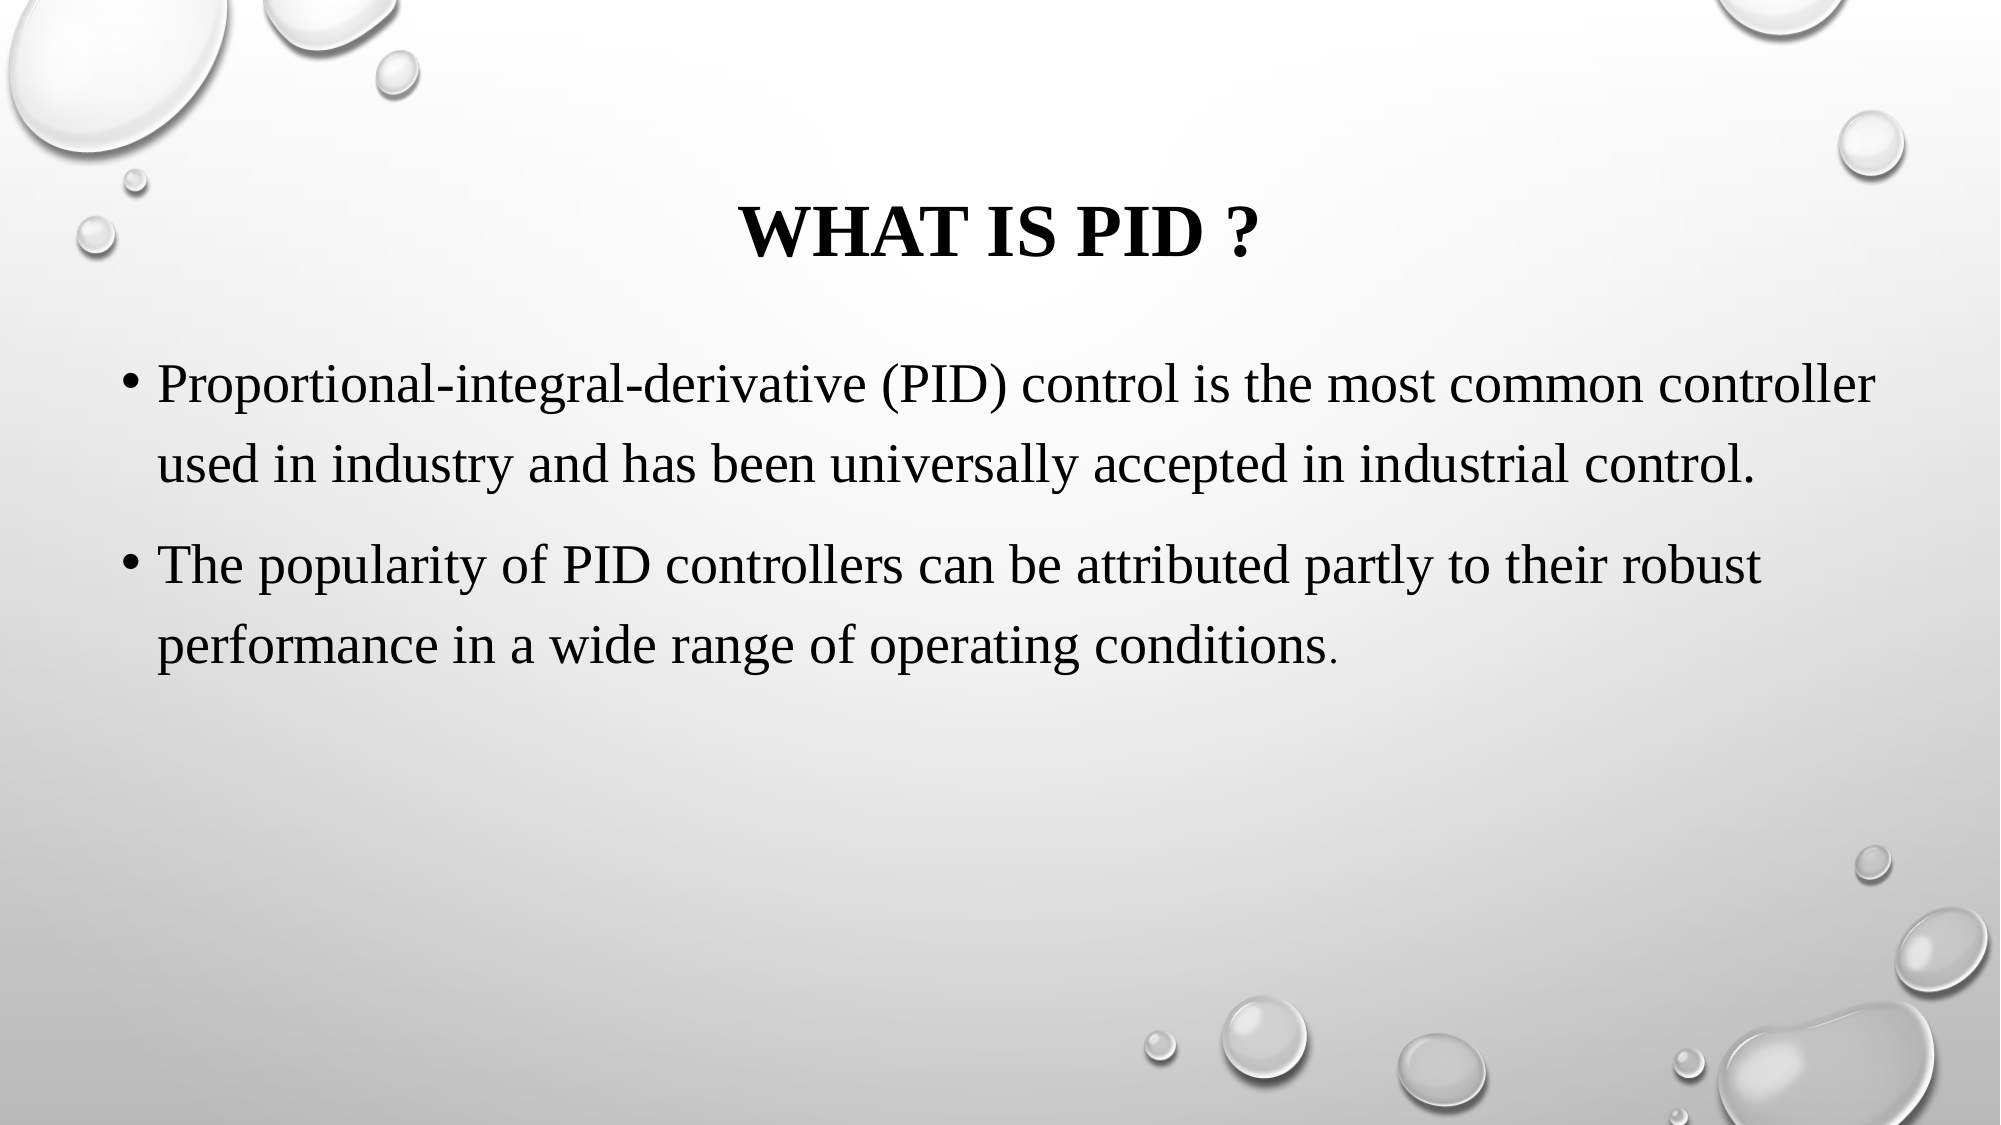

# What is PID ?
Proportional-integral-derivative (PID) control is the most common controller used in industry and has been universally accepted in industrial control.
The popularity of PID controllers can be attributed partly to their robust performance in a wide range of operating conditions.